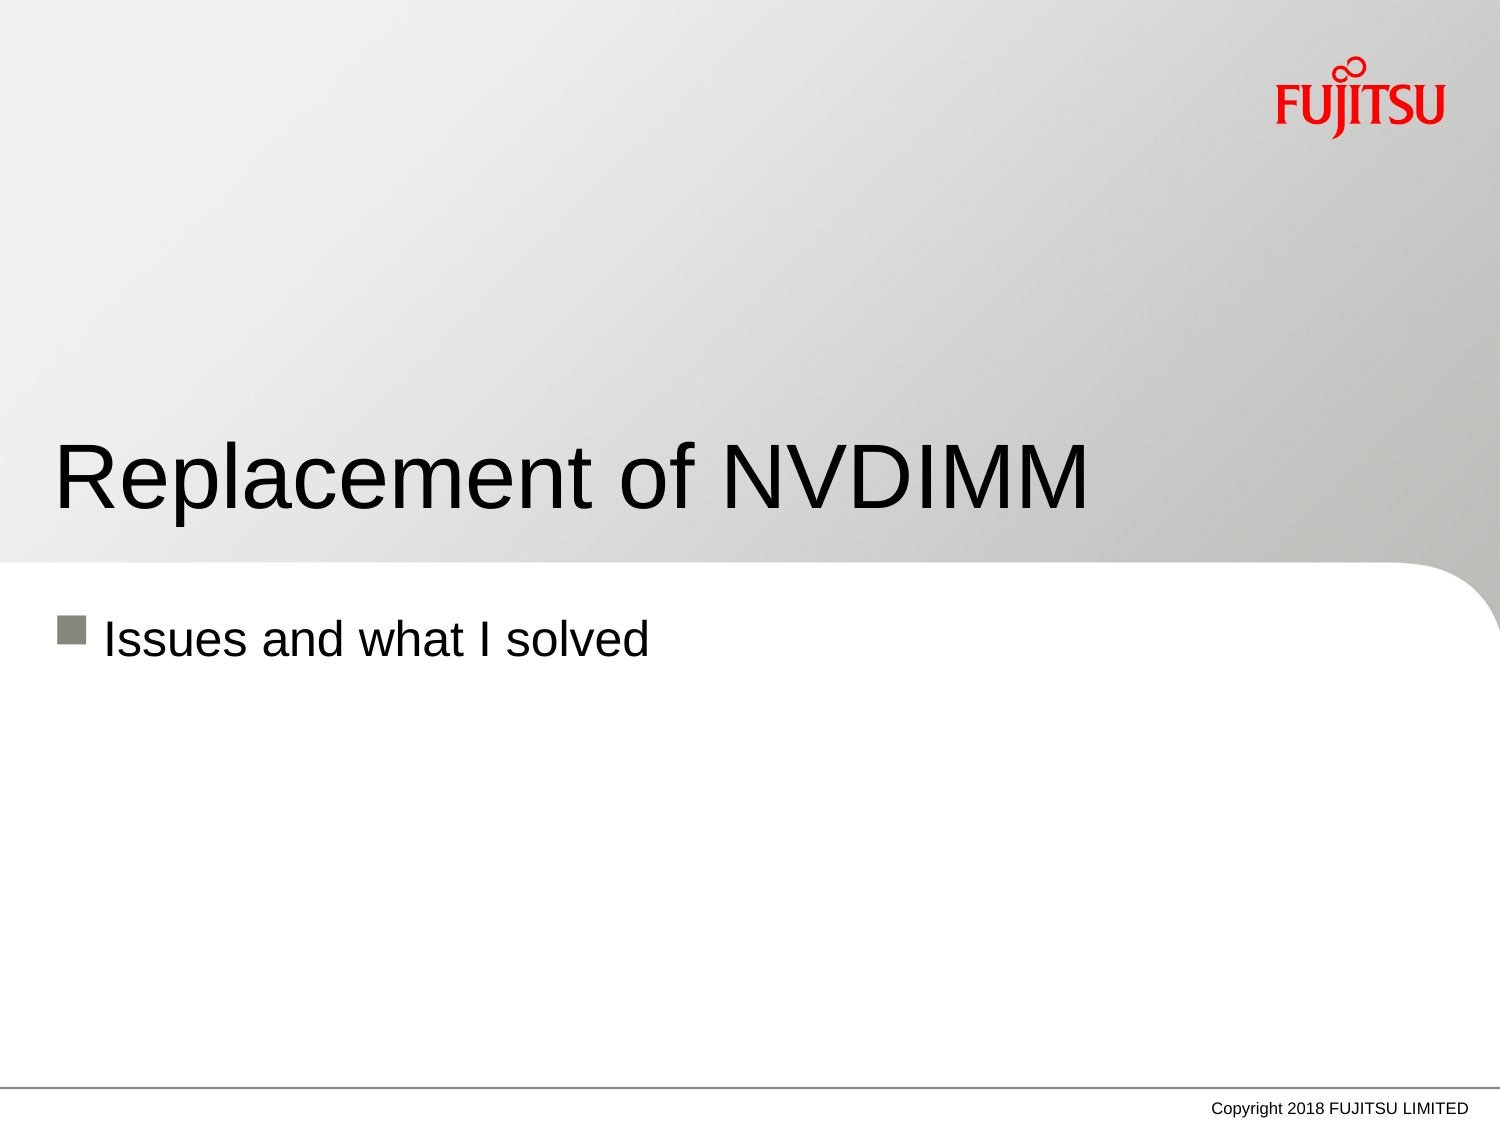

# Replacement of NVDIMM
Issues and what I solved
Copyright 2018 FUJITSU LIMITED